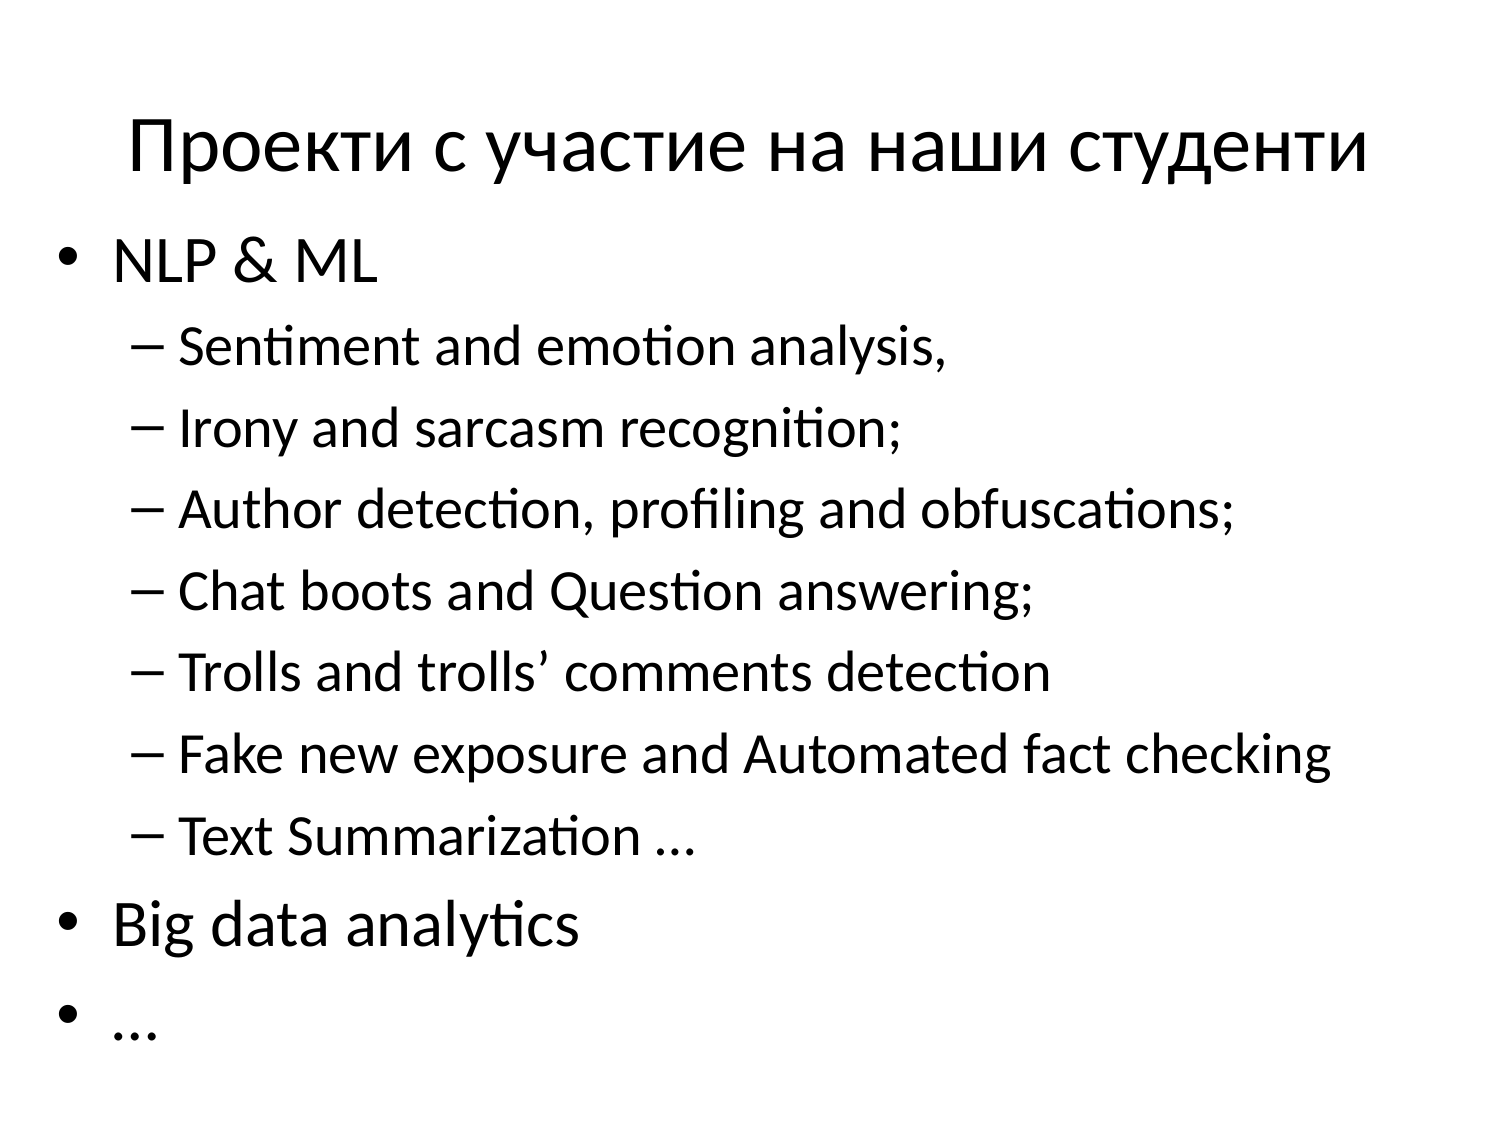

# Проекти с участие на наши студенти
NLP & ML
Sentiment and emotion analysis,
Irony and sarcasm recognition;
Author detection, profiling and obfuscations;
Chat boots and Question answering;
Trolls and trolls’ comments detection
Fake new exposure and Automated fact checking
Text Summarization …
Big data analytics
…